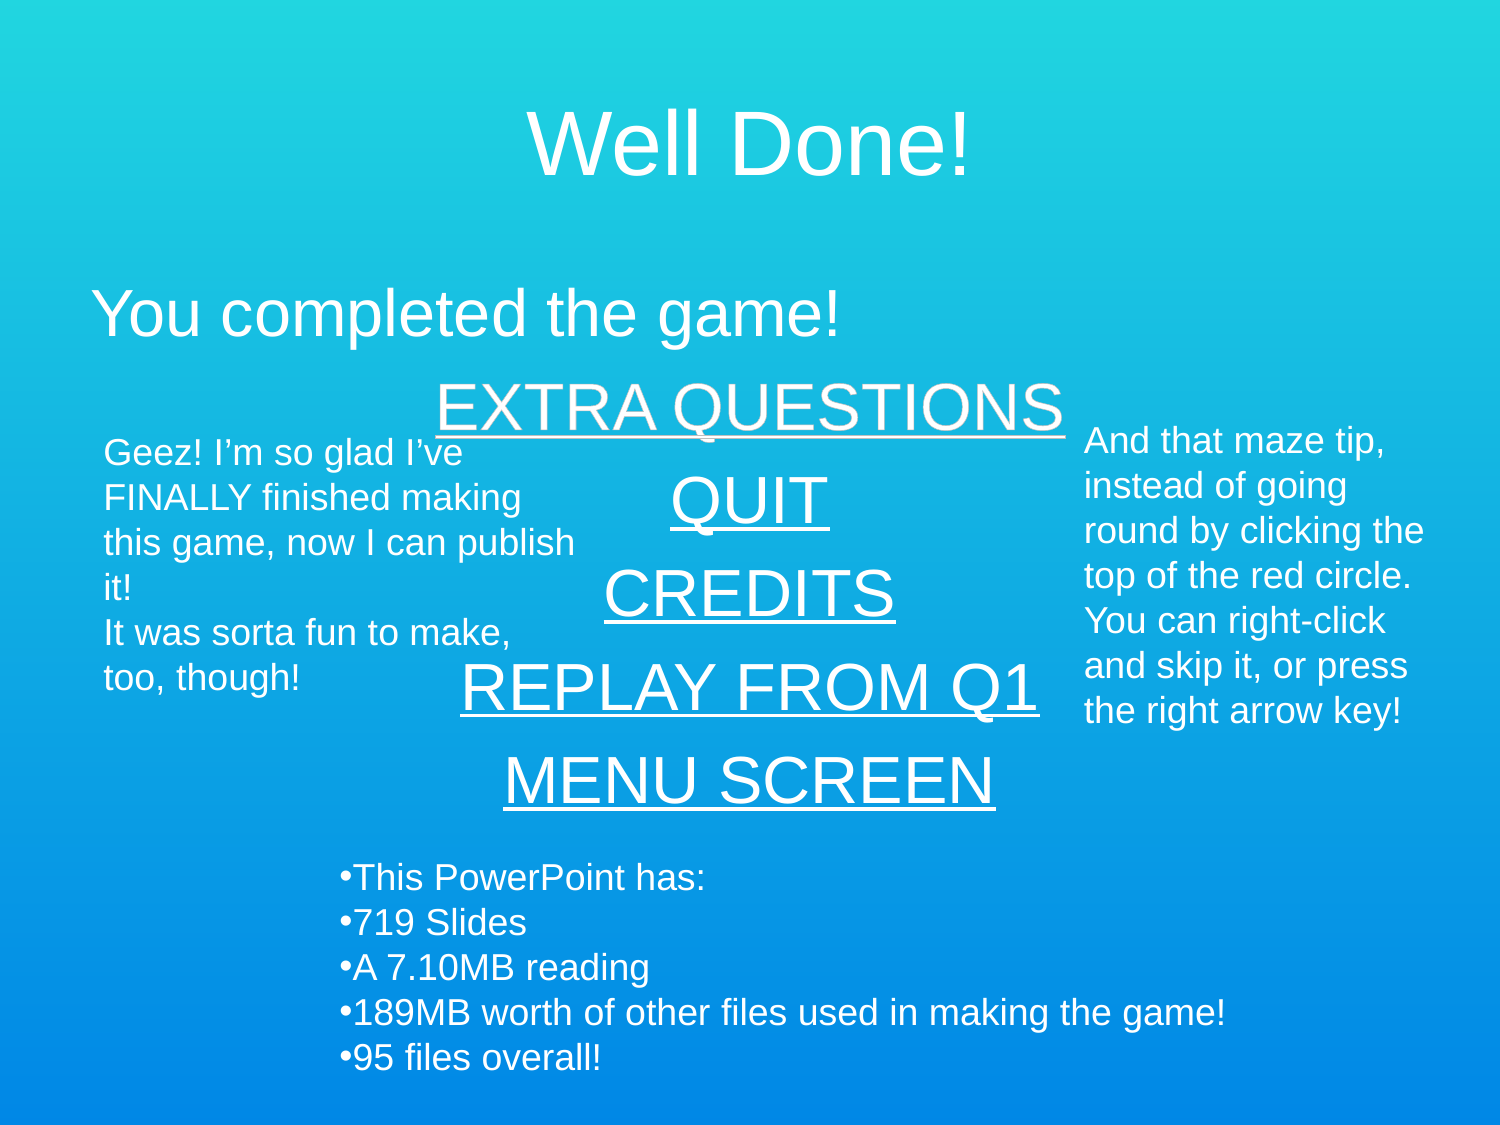

# Well Done!
You completed the game!
EXTRA QUESTIONS
QUIT
CREDITS
REPLAY FROM Q1
MENU SCREEN
And that maze tip, instead of going round by clicking the top of the red circle. You can right-click and skip it, or press the right arrow key!
Geez! I’m so glad I’ve FINALLY finished making this game, now I can publish it!
It was sorta fun to make, too, though!
This PowerPoint has:
719 Slides
A 7.10MB reading
189MB worth of other files used in making the game!
95 files overall!